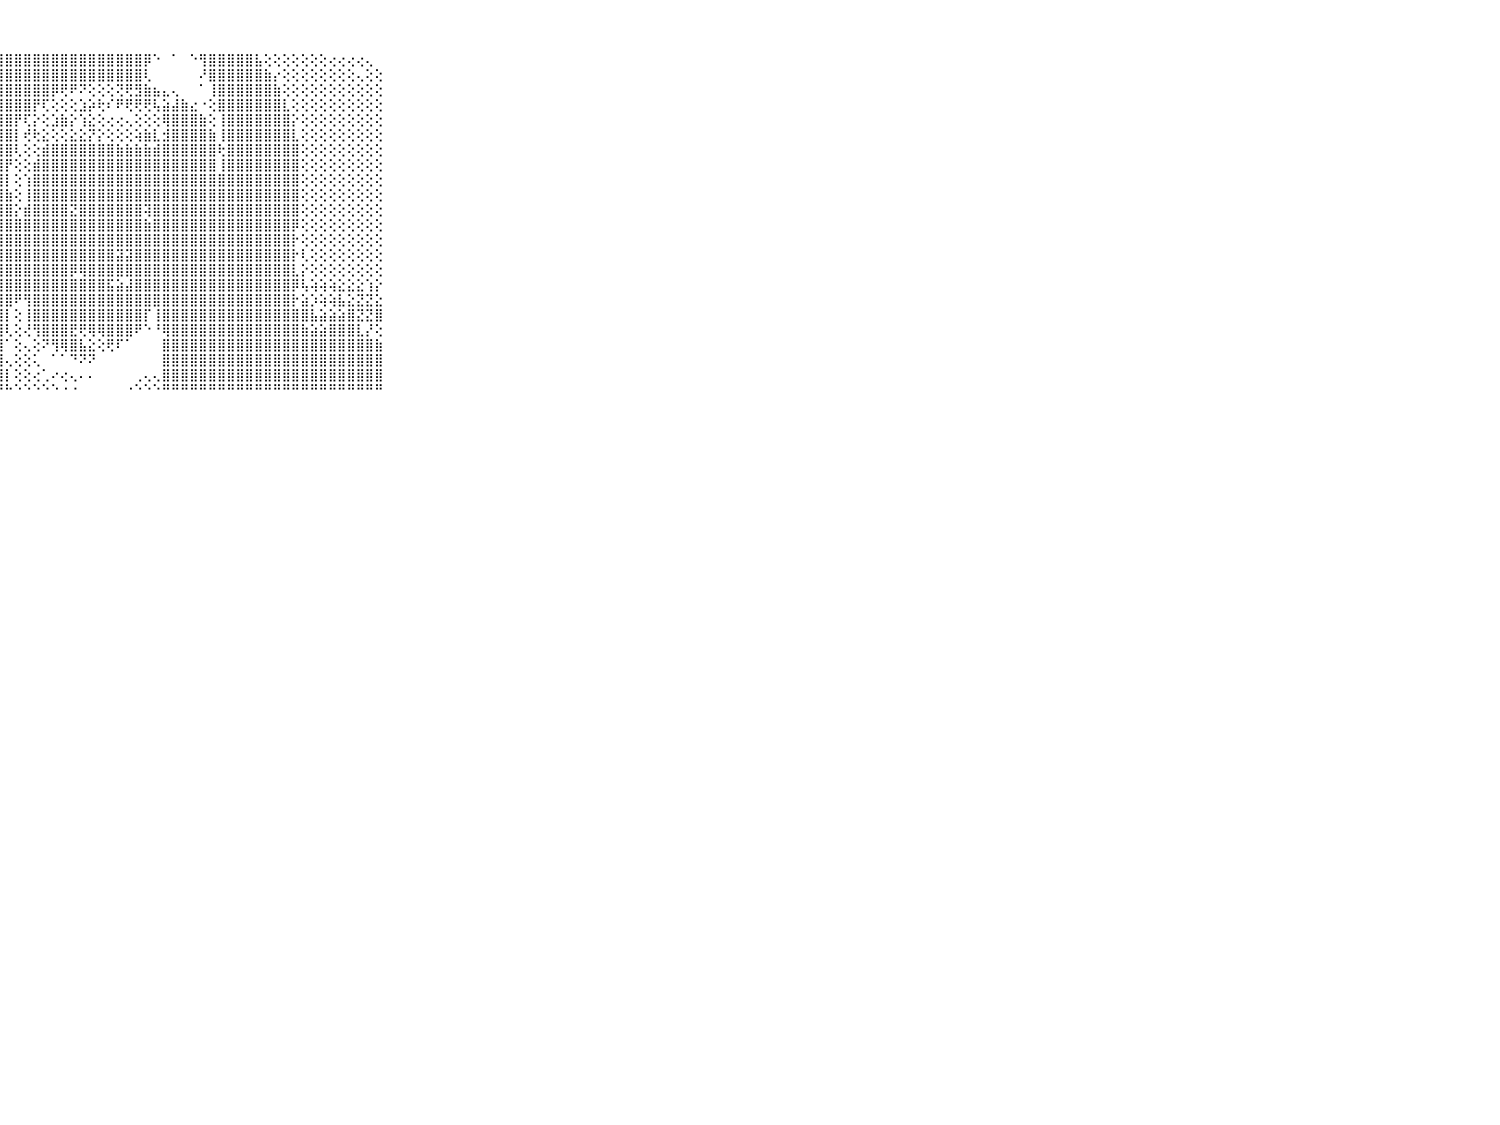

⠀⠀⠀⠀⠀⠀⠀⠀⠀⠀⠀⣿⣿⣿⣿⣿⣿⣿⣿⣿⣿⣿⣿⣿⣿⣿⣿⣿⣿⣿⣿⣿⣿⣿⣿⣿⣿⣿⣿⣿⣿⣿⣿⡿⠑⠀⠁⠀⠑⢻⣿⣿⣿⣿⣿⣧⢕⢕⢕⢕⢕⢕⢕⢔⢔⢔⢔⢄⠀⠀⠀⠀⠀⠀⠀⠀⠀⠀⠀⠀⠀
⠀⠀⠀⠀⠀⠀⠀⠀⠀⠀⠀⣿⣿⣿⣿⣿⣿⣿⣿⣿⣿⣿⣿⣿⣿⣿⣿⣿⣿⣿⣿⣿⣿⣿⣿⣿⣿⣿⣿⣿⣿⣿⣿⢇⠀⠀⠀⠀⠀⠜⣿⣿⣿⣿⣿⣿⣷⡔⢕⢕⢕⢕⢕⢕⢕⢕⢄⢕⢕⠀⠀⠀⠀⠀⠀⠀⠀⠀⠀⠀⠀
⠀⠀⠀⠀⠀⠀⠀⠀⠀⠀⠀⣿⣿⣿⣿⣿⣿⣿⣿⣿⣿⣿⣿⣿⣿⣿⣿⣿⣿⣿⣿⣿⣿⡿⢟⠟⠝⢕⢕⢕⢝⢟⣻⣷⣦⣄⢄⠀⠀⠁⢸⣿⣿⣿⣿⣿⣿⣷⢕⢕⢕⢕⢕⢕⢕⢕⢕⢕⢕⠀⠀⠀⠀⠀⠀⠀⠀⠀⠀⠀⠀
⠀⠀⠀⠀⠀⠀⠀⠀⠀⠀⠀⣿⣿⣿⣿⣿⣿⣿⣿⣿⣿⣿⣿⣿⣿⣿⣿⣿⣿⣿⣿⡟⢏⢕⢕⢕⣱⡵⢗⠎⠟⢟⢟⢟⢧⣵⣼⣷⣔⠐⢕⣿⣿⣿⣿⣿⣿⣿⣇⢕⢕⢕⢕⢕⢕⢕⢕⢕⢕⠀⠀⠀⠀⠀⠀⠀⠀⠀⠀⠀⠀
⠀⠀⠀⠀⠀⠀⠀⠀⠀⠀⠀⣿⣿⣿⣿⣿⣿⣿⣿⣿⣿⣿⣿⣿⣿⣿⣿⣿⣿⡟⢏⡕⢕⣱⣷⡕⢱⣕⢕⢔⢔⢄⢕⢕⢕⢿⣿⣿⣿⣷⢕⢸⣿⣿⣿⣿⣿⣿⣿⡕⢕⢕⢕⢕⢕⢕⢕⢕⢕⠀⠀⠀⠀⠀⠀⠀⠀⠀⠀⠀⠀
⠀⠀⠀⠀⠀⠀⠀⠀⠀⠀⠀⣿⣿⣿⣿⣿⣿⣿⣿⣿⣿⣿⣿⣿⣿⣿⣿⣿⣿⡇⢞⢗⣕⢕⢕⣕⣕⡝⡕⢕⢕⢕⢵⣷⣇⣺⣿⣿⣿⣿⣷⢸⣿⣿⣿⣿⣿⣿⣿⣇⢕⢕⢕⢕⢕⢕⢕⢕⢕⠀⠀⠀⠀⠀⠀⠀⠀⠀⠀⠀⠀
⠀⠀⠀⠀⠀⠀⠀⠀⠀⠀⠀⣿⣿⣿⣿⣿⣿⣿⣿⣿⣿⣿⣿⣿⣿⣿⣿⣿⣿⢇⢕⢕⣾⣿⣿⣿⣿⣿⣿⣿⣷⣷⣷⣷⣾⣿⣿⣿⣿⣿⣿⢗⣿⣿⣿⣿⣿⣿⣿⣿⢕⢕⢕⢕⢕⢕⢕⢕⢕⠀⠀⠀⠀⠀⠀⠀⠀⠀⠀⠀⠀
⠀⠀⠀⠀⠀⠀⠀⠀⠀⠀⠀⣿⣿⣿⣿⣿⣿⣿⣿⣿⣿⣿⣿⣿⣿⣿⣿⣿⡟⢕⢕⣾⣿⣿⣿⣿⣿⣿⣿⣿⣿⣿⣿⣿⣿⣿⣿⣿⣿⣿⣿⢸⣿⣿⣿⣿⣿⣿⣿⣿⢕⢕⢕⢕⢕⢕⢕⢕⢕⠀⠀⠀⠀⠀⠀⠀⠀⠀⠀⠀⠀
⠀⠀⠀⠀⠀⠀⠀⠀⠀⠀⠀⣿⣿⣿⣿⣿⣿⣿⣿⣿⣿⣿⣿⣿⣿⣿⣿⣿⡇⢕⢱⣿⣿⣿⣿⣿⣿⣿⣿⣿⣿⣿⣿⣿⣿⣿⣿⣿⣿⣿⣿⣿⣿⣿⣿⣿⣿⣿⣿⣿⢕⢕⢕⢕⢕⢕⢕⢕⢕⠀⠀⠀⠀⠀⠀⠀⠀⠀⠀⠀⠀
⠀⠀⠀⠀⠀⠀⠀⠀⠀⠀⠀⣿⣿⣿⣿⣿⣿⣿⣿⣿⣿⣿⣿⣿⣿⣿⣿⣿⣷⢕⢸⣿⣿⣿⣿⣿⣿⣿⣿⣿⣿⣿⣿⣿⣿⣿⣿⣿⣿⣿⣿⣿⣿⣿⣿⣿⣿⣿⣿⣿⢕⢕⢕⢕⢕⢕⢕⢕⢕⠀⠀⠀⠀⠀⠀⠀⠀⠀⠀⠀⠀
⠀⠀⠀⠀⠀⠀⠀⠀⠀⠀⠀⣿⣿⣿⣿⣿⣿⣿⣿⣿⣿⣿⣿⣿⣿⣿⣿⣿⣿⡕⣾⣿⣿⣿⣿⣝⣿⣿⣿⣿⣿⣿⣿⢽⣿⣿⣿⣿⣿⣿⣿⣿⣿⣿⣿⣿⣿⣿⣿⣿⢕⢕⢕⢕⢕⢕⢕⢕⢕⠀⠀⠀⠀⠀⠀⠀⠀⠀⠀⠀⠀
⠀⠀⠀⠀⠀⠀⠀⠀⠀⠀⠀⣿⣿⣿⣿⣿⣿⣿⣿⣿⣿⣿⣿⣿⣿⣿⣿⣿⣿⣿⣿⣿⣿⣿⣿⣿⣿⣿⣿⣿⣿⣿⣿⣷⣿⣿⣿⣿⣿⣿⣿⣿⣿⣿⣿⣿⣿⣿⣿⡿⢕⢕⢕⢕⢕⢕⢕⢕⢕⠀⠀⠀⠀⠀⠀⠀⠀⠀⠀⠀⠀
⠀⠀⠀⠀⠀⠀⠀⠀⠀⠀⠀⣿⣿⣿⣿⣿⣿⣿⣿⣿⣿⣿⣿⣿⣿⣿⣿⣿⣿⣿⣿⣿⣿⣿⣿⣿⣿⣿⣿⣿⣿⣿⣿⣿⣿⣿⣿⣿⣿⣿⣿⣿⣿⣿⣿⣿⣿⣿⣿⡗⢕⢕⢕⢕⢕⢕⢕⢕⢕⠀⠀⠀⠀⠀⠀⠀⠀⠀⠀⠀⠀
⠀⠀⠀⠀⠀⠀⠀⠀⠀⠀⠀⣿⣿⣿⣿⣿⣿⣿⣿⣿⣿⣿⣿⣿⣿⣿⣿⣿⣿⣿⣿⣿⣿⣿⣿⣿⣿⣿⣿⣿⣽⣽⣿⣿⣿⣿⣿⣿⣿⣿⣿⣿⣿⣿⣿⣿⣿⣿⣿⡗⢇⢕⢕⢕⢕⢕⢕⢕⢕⠀⠀⠀⠀⠀⠀⠀⠀⠀⠀⠀⠀
⠀⠀⠀⠀⠀⠀⠀⠀⠀⠀⠀⣿⣿⣿⣿⣿⣿⣿⣿⣿⣿⣿⣿⣿⣿⣿⣿⣿⣿⣿⣿⣿⣿⣿⣿⡿⢿⣿⣿⣿⣿⣿⣿⣿⣿⣿⣿⣿⣿⣿⣿⣿⣿⣿⣿⣿⣿⣿⣿⣇⡕⢕⢕⢕⢕⢕⢕⢕⢕⠀⠀⠀⠀⠀⠀⠀⠀⠀⠀⠀⠀
⠀⠀⠀⠀⠀⠀⠀⠀⠀⠀⠀⣿⣿⣿⣿⣿⣿⣿⣿⣿⣿⣿⣿⣿⣿⣿⣿⣿⣿⣿⣿⣿⣿⣿⣿⣿⣿⣿⣿⣯⣵⣼⣿⣿⣿⣿⣿⣿⣿⣿⣿⣿⣿⣿⣿⣿⣿⣿⣿⡿⢧⢵⢵⢵⣕⣕⣕⢱⡕⠀⠀⠀⠀⠀⠀⠀⠀⠀⠀⠀⠀
⠀⠀⠀⠀⠀⠀⠀⠀⠀⠀⠀⣿⣿⣿⣿⣿⣿⣿⣿⣿⣿⣿⣿⣿⣿⣿⣿⣿⣿⠟⢻⣿⣿⣿⣿⣿⣿⣿⣿⣿⣿⣿⣿⣿⣿⣿⣿⣿⣿⣿⣿⣿⣿⣿⣿⣿⣿⣿⣿⡗⣵⡱⢵⢵⣧⣕⣝⣝⣕⠀⠀⠀⠀⠀⠀⠀⠀⠀⠀⠀⠀
⠀⠀⠀⠀⠀⠀⠀⠀⠀⠀⠀⣿⣿⣿⣿⣿⣿⣿⣿⣿⣿⣿⣿⣿⣿⣿⣿⣿⡇⢕⢸⣿⣿⣿⣿⣿⣿⣿⣿⣿⣿⣿⣿⡏⢸⣿⣿⣿⣿⣿⣿⣿⣿⣿⣿⣿⣿⣿⣿⣿⣿⣧⣵⣵⣵⣿⣝⣝⣿⠀⠀⠀⠀⠀⠀⠀⠀⠀⠀⠀⠀
⠀⠀⠀⠀⠀⠀⠀⠀⠀⠀⠀⣿⣿⣿⣿⣿⣿⣿⣿⣿⣿⣿⣿⣿⣿⣿⣿⣿⢇⢕⢜⢻⣿⣿⣿⣟⢟⢿⢿⣿⣿⣿⠟⠑⠘⢿⣿⣿⣿⣿⣿⣿⣿⣿⣿⣿⣿⣿⣿⣿⣷⣵⣵⣿⣿⣿⣇⡜⢕⠀⠀⠀⠀⠀⠀⠀⠀⠀⠀⠀⠀
⠀⠀⠀⠀⠀⠀⠀⠀⠀⠀⠀⣿⣿⣿⣿⣿⣿⣿⣿⣿⣿⣿⣿⣿⣿⣿⣿⣿⠁⢕⢄⢕⠝⢻⢿⣿⣧⣕⢕⢟⠏⠁⠀⠀⠀⣿⣿⣿⣿⣿⣿⣿⣿⣿⣿⣿⣿⣿⣿⣿⣿⣿⣿⣿⣿⣿⣿⣿⣷⠀⠀⠀⠀⠀⠀⠀⠀⠀⠀⠀⠀
⠀⠀⠀⠀⠀⠀⠀⠀⠀⠀⠀⣿⣿⣿⣿⣿⣿⣿⣿⣿⣿⣿⣿⣿⣿⣿⣿⣿⢄⢕⢕⢅⠀⠁⠁⠙⠝⠝⠀⠀⠀⠀⠀⠀⠀⣿⣿⣿⣿⣿⣿⣿⣿⣿⣿⣿⣿⣿⣿⣿⣿⣿⣿⣿⣿⣿⣿⣿⣿⠀⠀⠀⠀⠀⠀⠀⠀⠀⠀⠀⠀
⠀⠀⠀⠀⠀⠀⠀⠀⠀⠀⠀⣿⣿⣿⣿⣿⣿⣿⣿⣿⣿⣿⣿⣿⣿⣿⣿⣿⡇⢕⢕⢔⢁⠔⢔⢄⠄⠄⠀⠀⠀⠀⢀⢄⢄⣿⣿⣿⣿⣿⣿⣿⣿⣿⣿⣿⣿⣿⣿⣿⣿⣿⣿⣿⣿⣿⣿⣿⣿⠀⠀⠀⠀⠀⠀⠀⠀⠀⠀⠀⠀
⠀⠀⠀⠀⠀⠀⠀⠀⠀⠀⠀⠛⠛⠛⠛⠛⠛⠛⠛⠛⠛⠛⠛⠛⠛⠛⠛⠛⠓⠑⠑⠑⠑⠑⠐⠐⠀⠀⠀⠀⠀⠐⠑⠑⠑⠛⠛⠛⠛⠛⠛⠛⠛⠛⠛⠛⠛⠛⠛⠛⠛⠛⠛⠛⠛⠛⠛⠛⠛⠀⠀⠀⠀⠀⠀⠀⠀⠀⠀⠀⠀